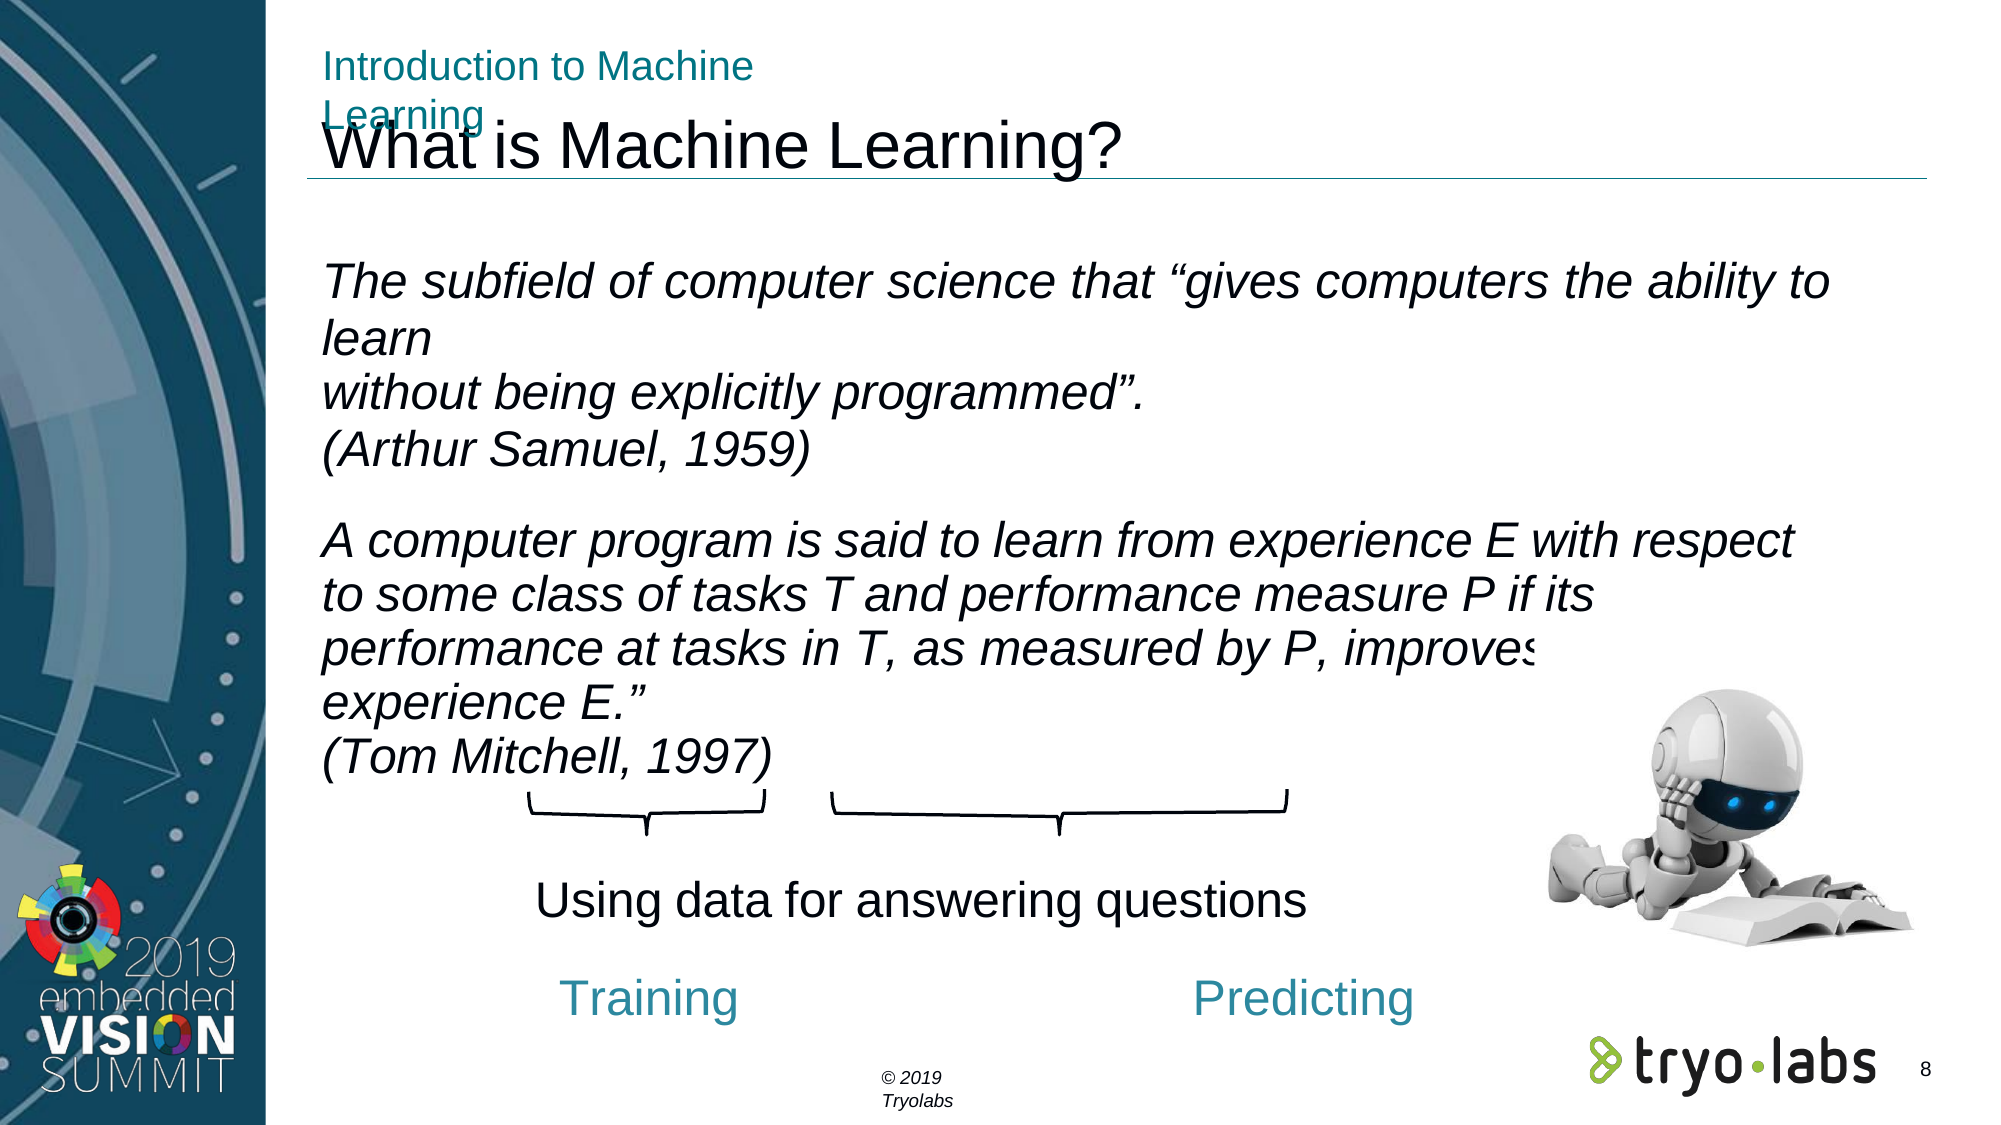

Introduction to Machine Learning
# What is Machine Learning?

The subfield of computer science that “gives computers the ability to learn
without being explicitly programmed”.
(Arthur Samuel, 1959)
A computer program is said to learn from experience E with respect to some class of tasks T and performance measure P if its performance at tasks in T, as measured by P, improves with experience E.”
(Tom Mitchell, 1997)

Using data for answering questions
Training	Predicting

8
© 2019 Tryolabs